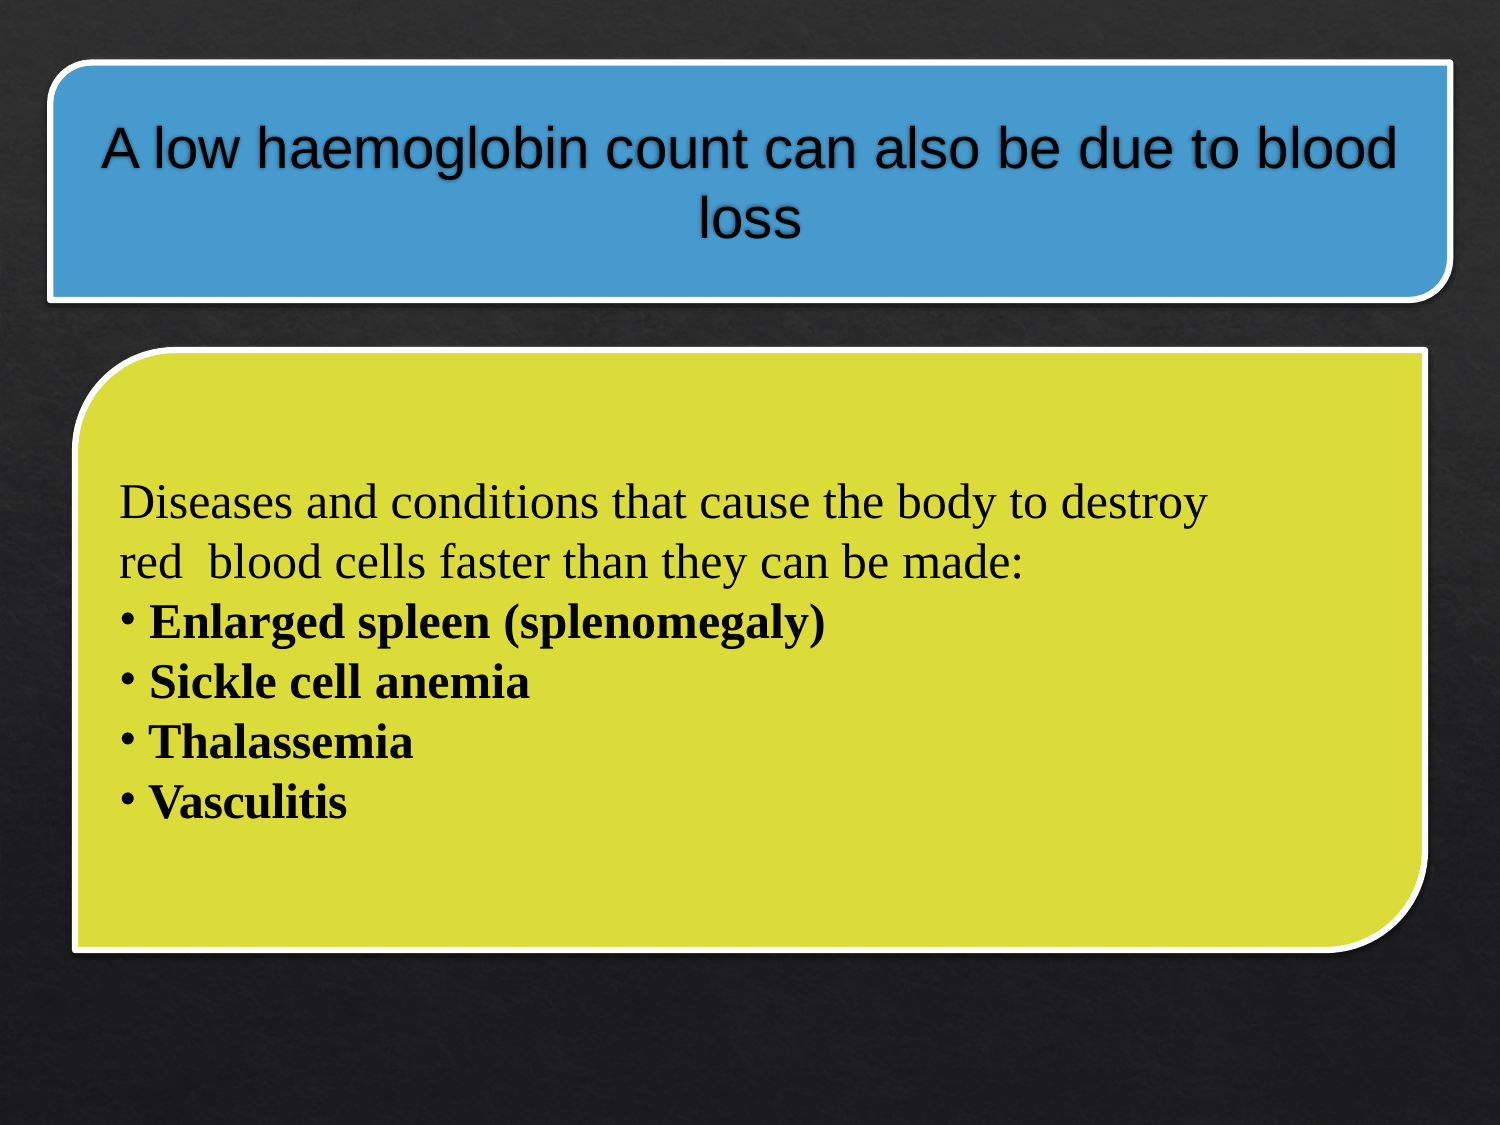

# A low haemoglobin count can also be due to blood loss

Diseases and conditions that cause the body to destroy red  blood cells faster than they can be made:
Enlarged spleen (splenomegaly)
Sickle cell anemia
Thalassemia
Vasculitis